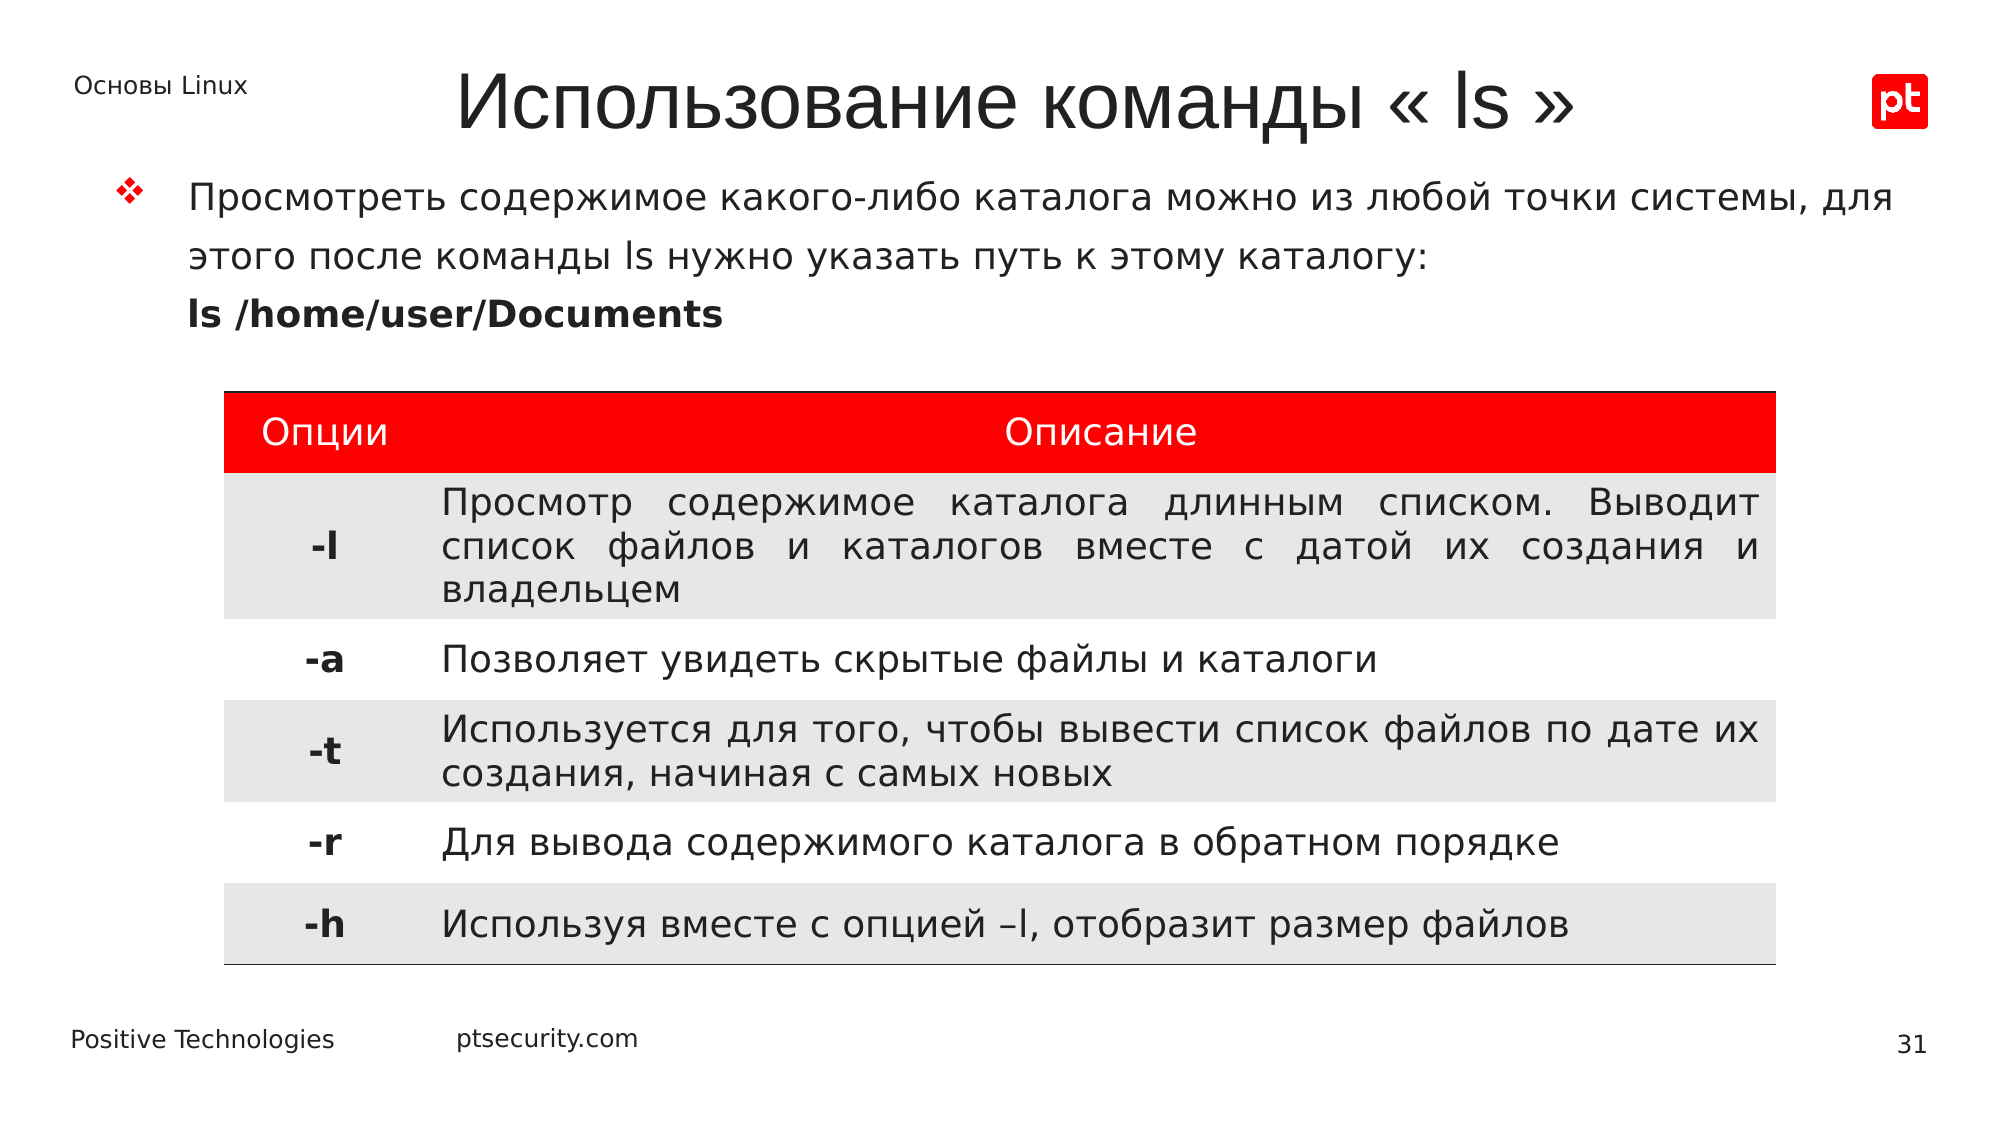

# Использование команды « ls »
Основы Linux
Просмотреть содержимое какого-либо каталога можно из любой точки системы, для этого после команды ls нужно указать путь к этому каталогу:
ls /home/user/Documents
| Опции | Описание |
| --- | --- |
| -l | Просмотр содержимое каталога длинным списком. Выводит список файлов и каталогов вместе с датой их создания и владельцем |
| -a | Позволяет увидеть скрытые файлы и каталоги |
| -t | Используется для того, чтобы вывести список файлов по дате их создания, начиная с самых новых |
| -r | Для вывода содержимого каталога в обратном порядке |
| -h | Используя вместе с опцией –l, отобразит размер файлов |
31